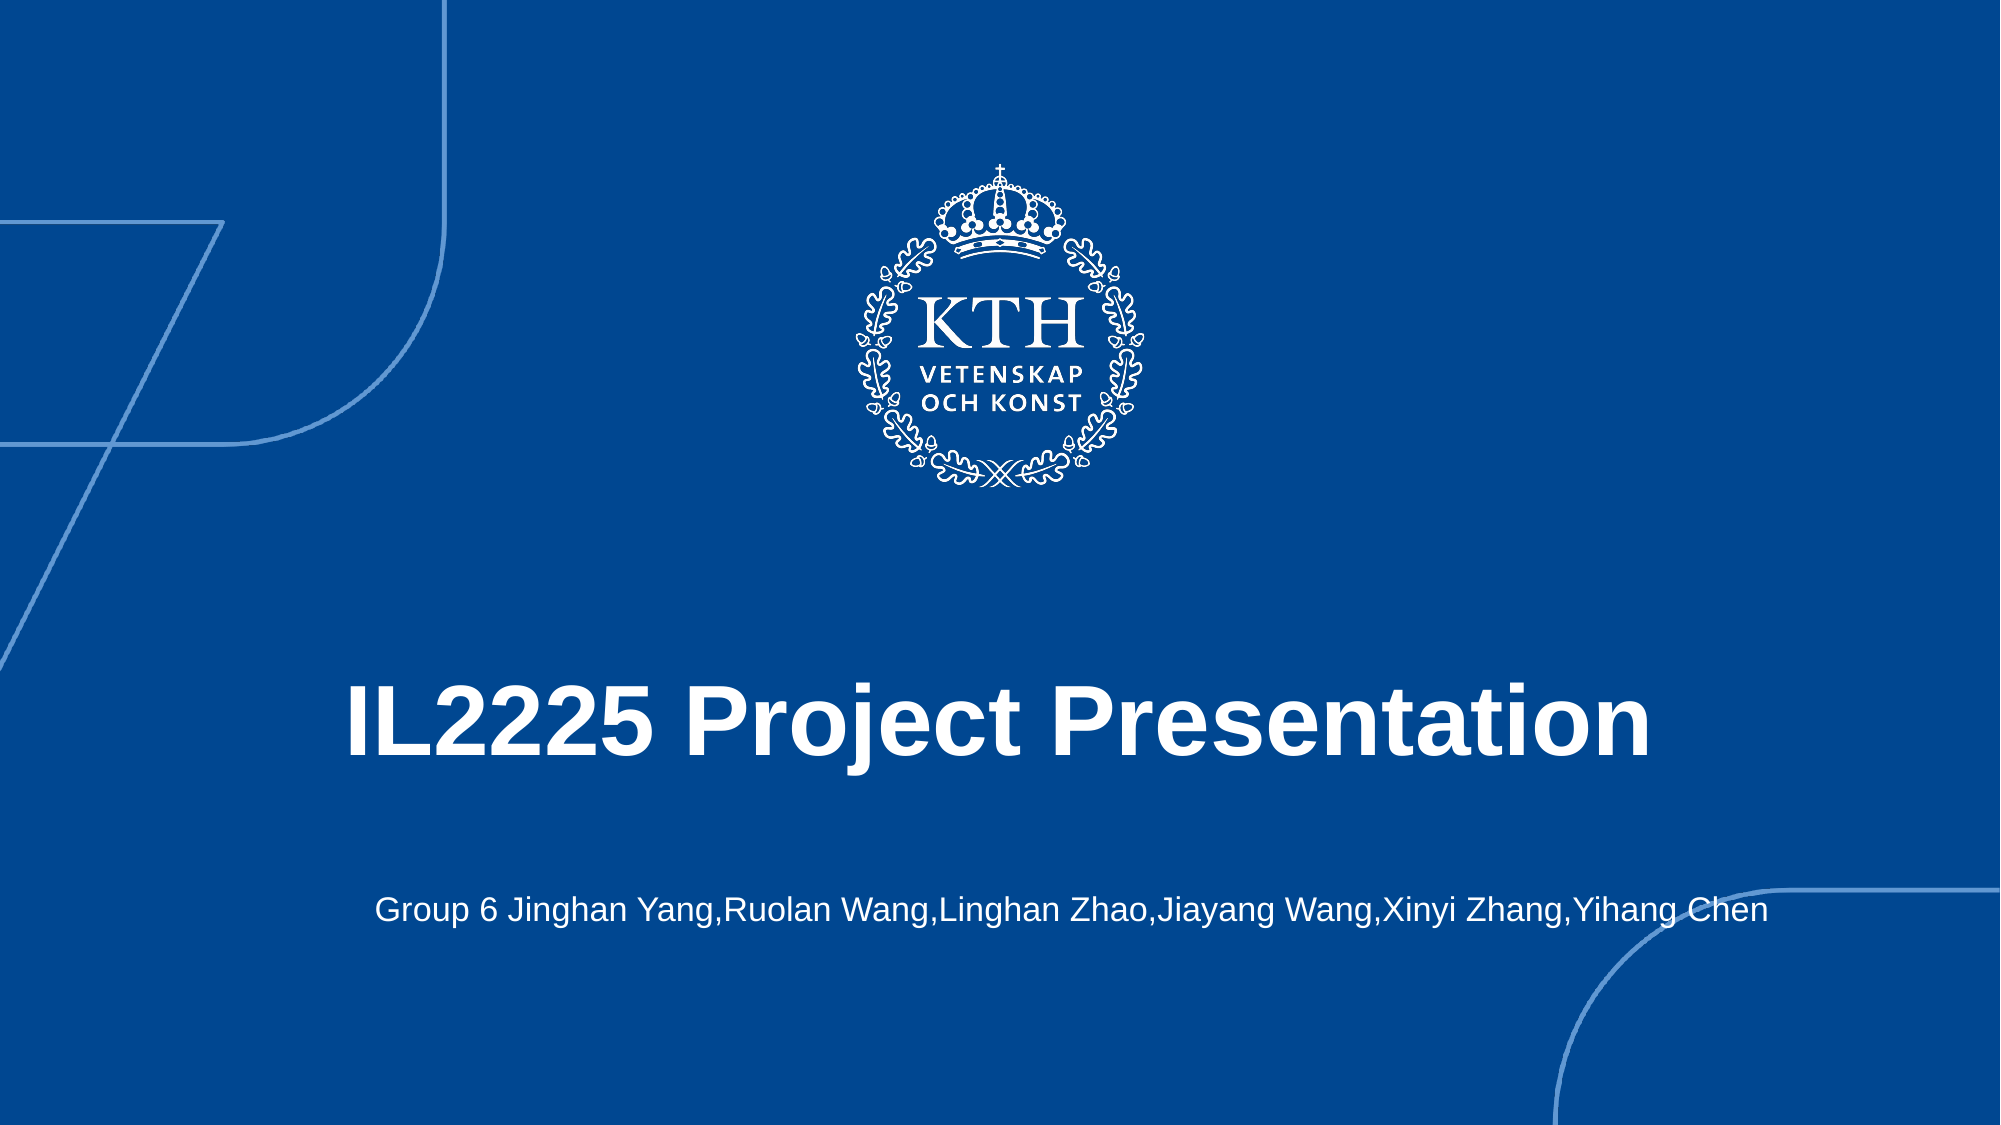

# IL2225 Project Presentation
Group 6 Jinghan Yang,Ruolan Wang,Linghan Zhao,Jiayang Wang,Xinyi Zhang,Yihang Chen